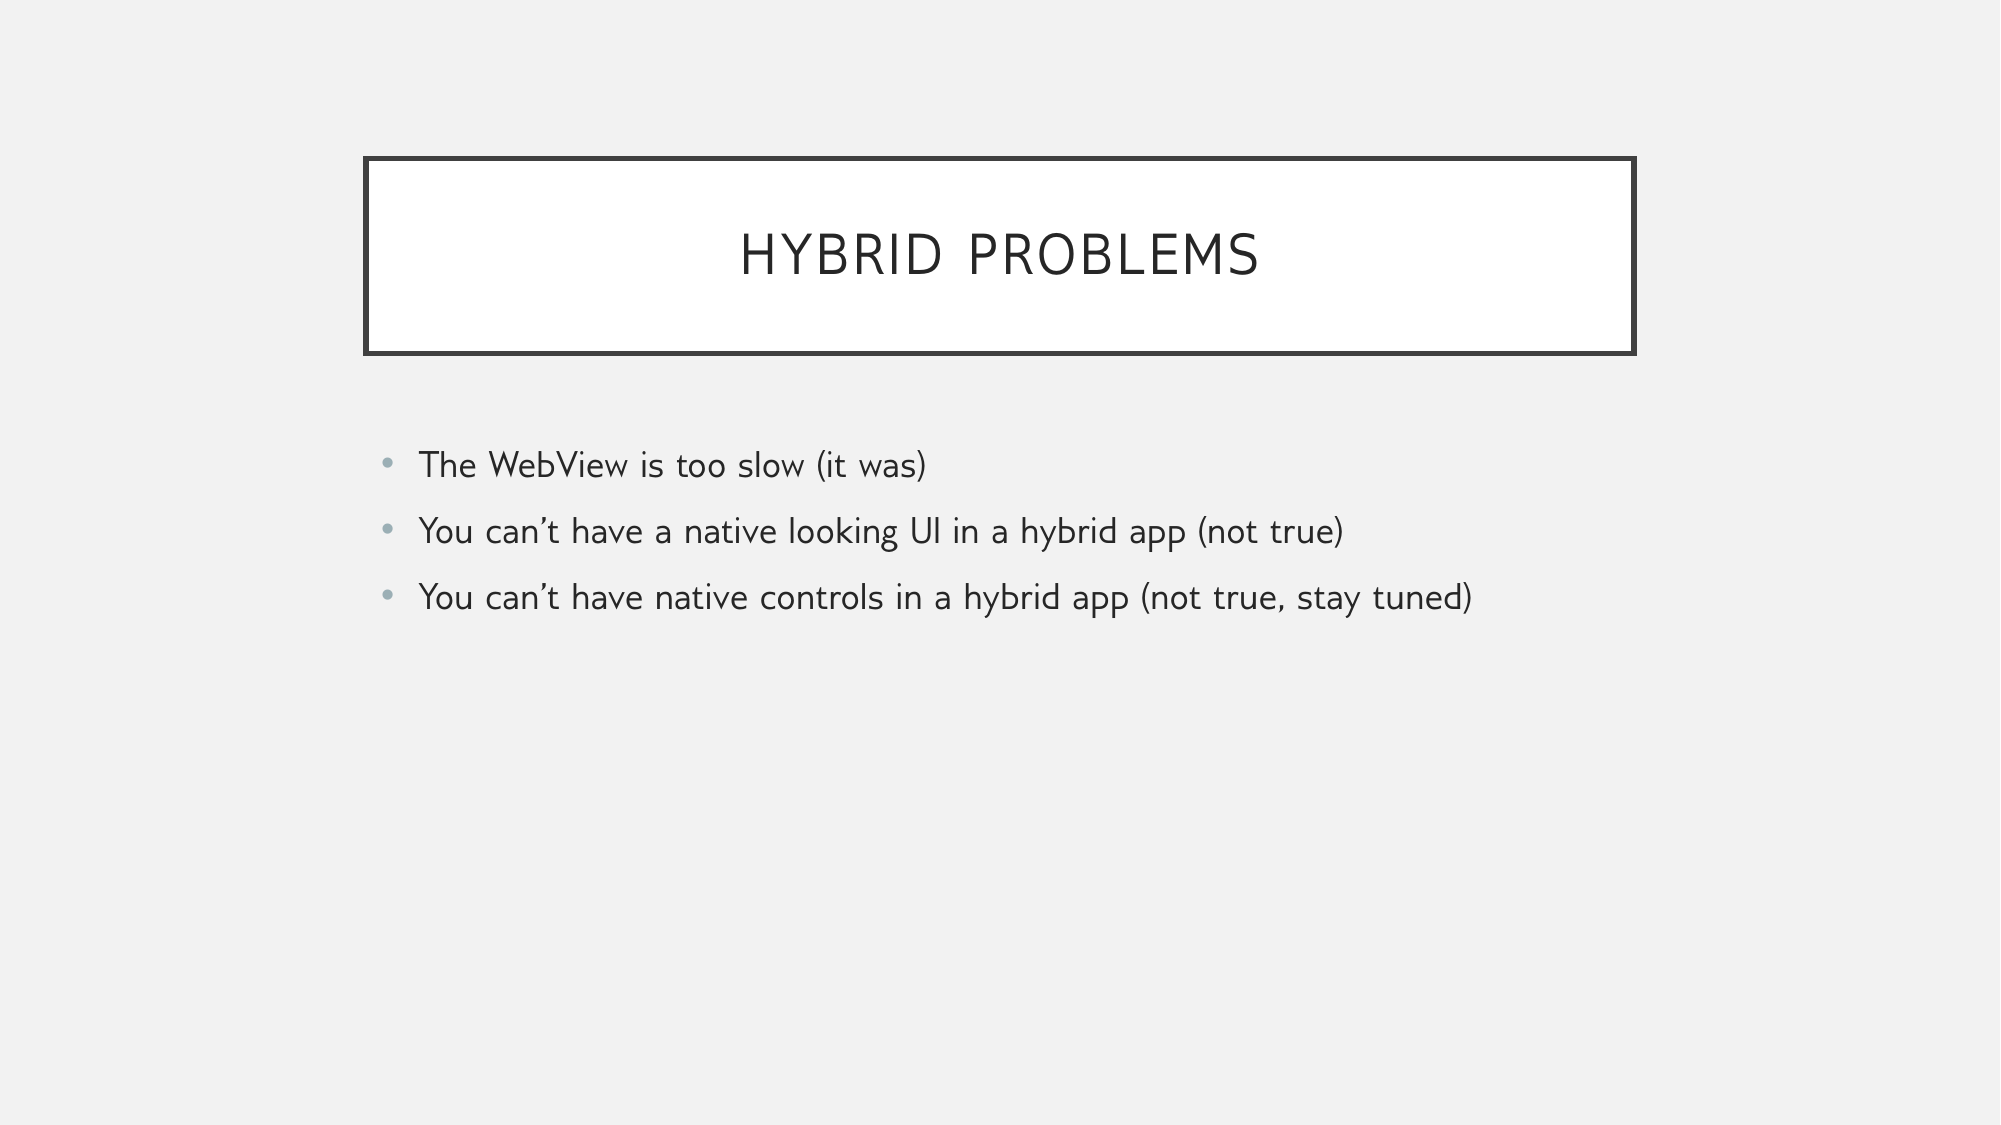

# Hybrid Problems
The WebView is too slow (it was)
You can’t have a native looking UI in a hybrid app (not true)
You can’t have native controls in a hybrid app (not true, stay tuned)